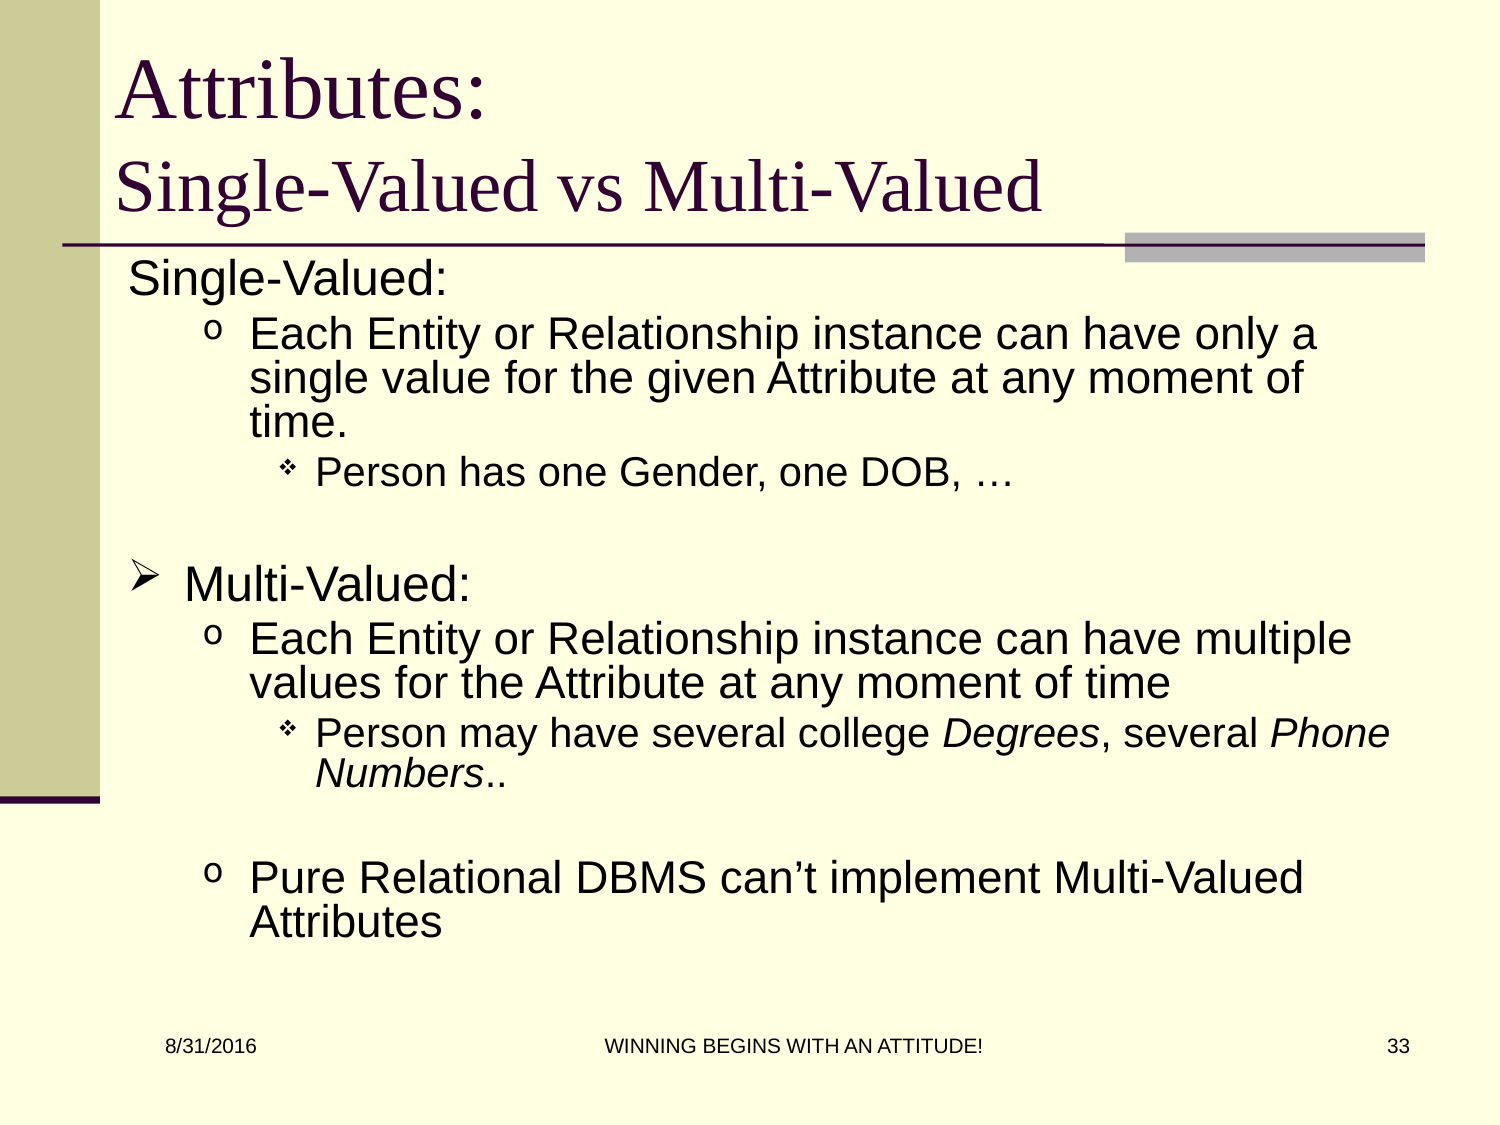

# Attributes: Single-Valued vs Multi-Valued
Single-Valued:
Each Entity or Relationship instance can have only a single value for the given Attribute at any moment of time.
Person has one Gender, one DOB, …

Multi-Valued:
Each Entity or Relationship instance can have multiple values for the Attribute at any moment of time
Person may have several college Degrees, several Phone Numbers..

Pure Relational DBMS can’t implement Multi-Valued Attributes
WINNING BEGINS WITH AN ATTITUDE!
33
8/31/2016